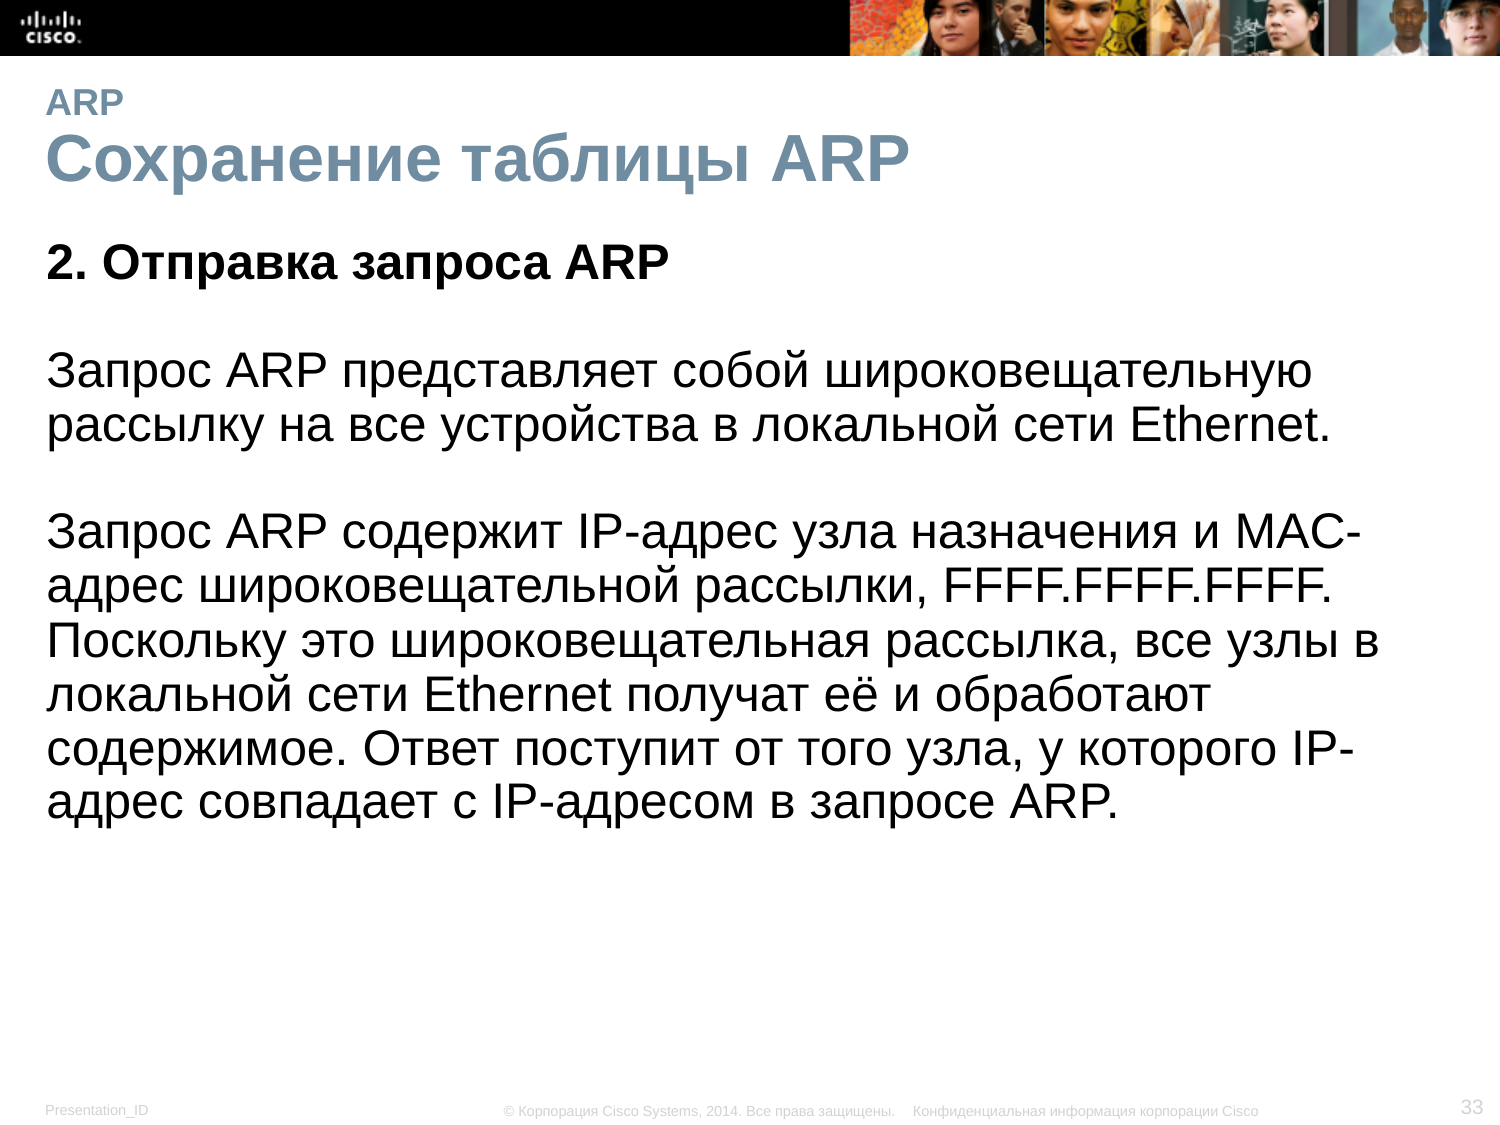

# ARP Сохранение таблицы ARP
2. Отправка запроса ARP

Запрос ARP представляет собой широковещательную рассылку на все устройства в локальной сети Ethernet.

Запрос ARP содержит IP-адрес узла назначения и MAC-адрес широковещательной рассылки, FFFF.FFFF.FFFF. Поскольку это широковещательная рассылка, все узлы в локальной сети Ethernet получат её и обработают содержимое. Ответ поступит от того узла, у которого IP-адрес совпадает с IP-адресом в запросе ARP.